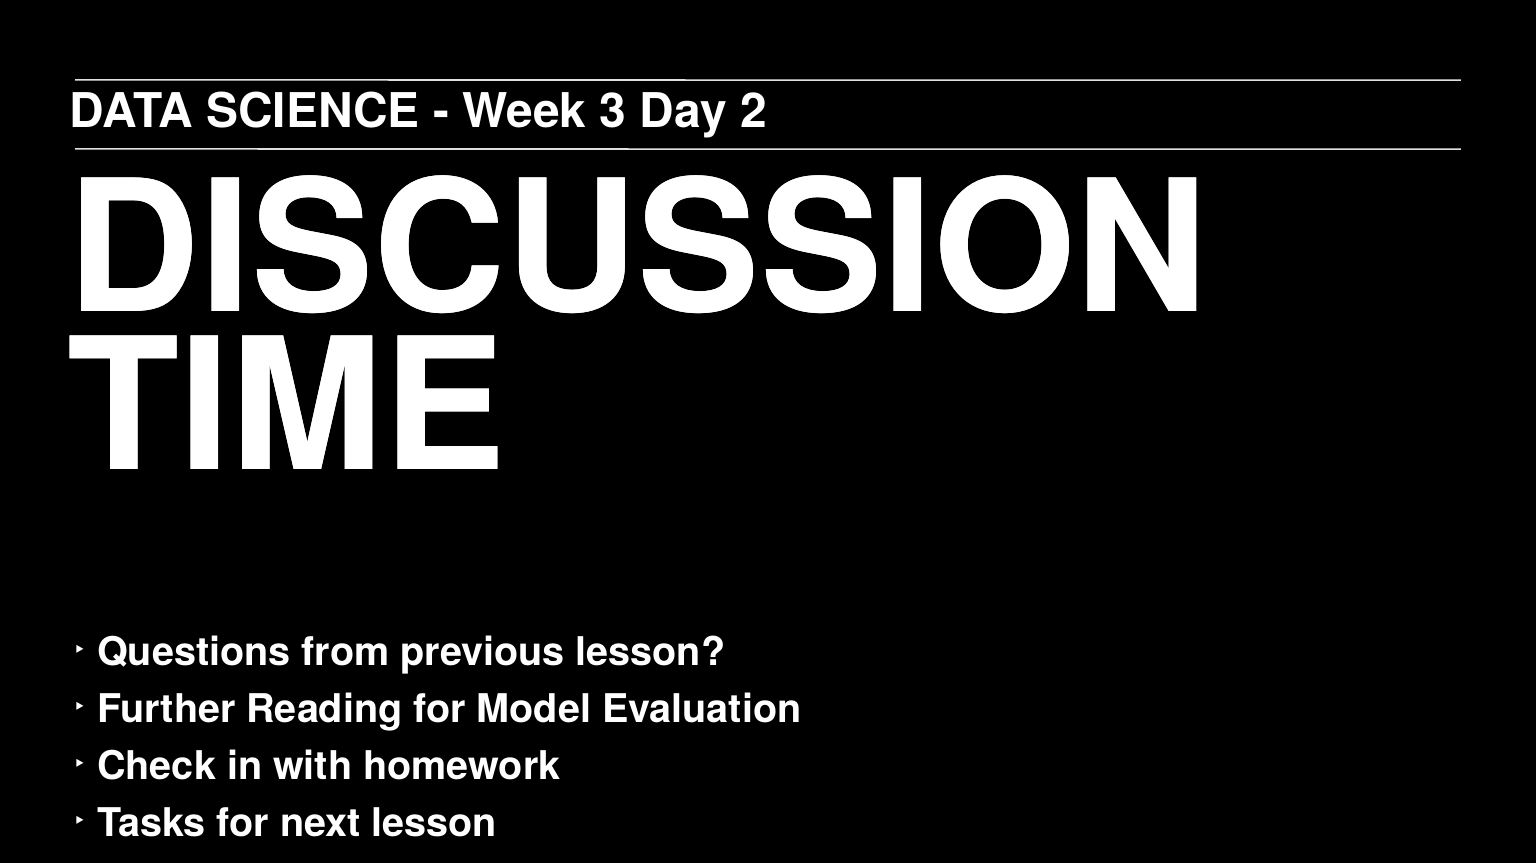

DATA SCIENCE - Week 3 Day 2

DISCUSSION TIME

DISCUSSION TIME

Questions from previous lesson?
Further Reading for Model Evaluation
Check in with homework
Tasks for next lesson